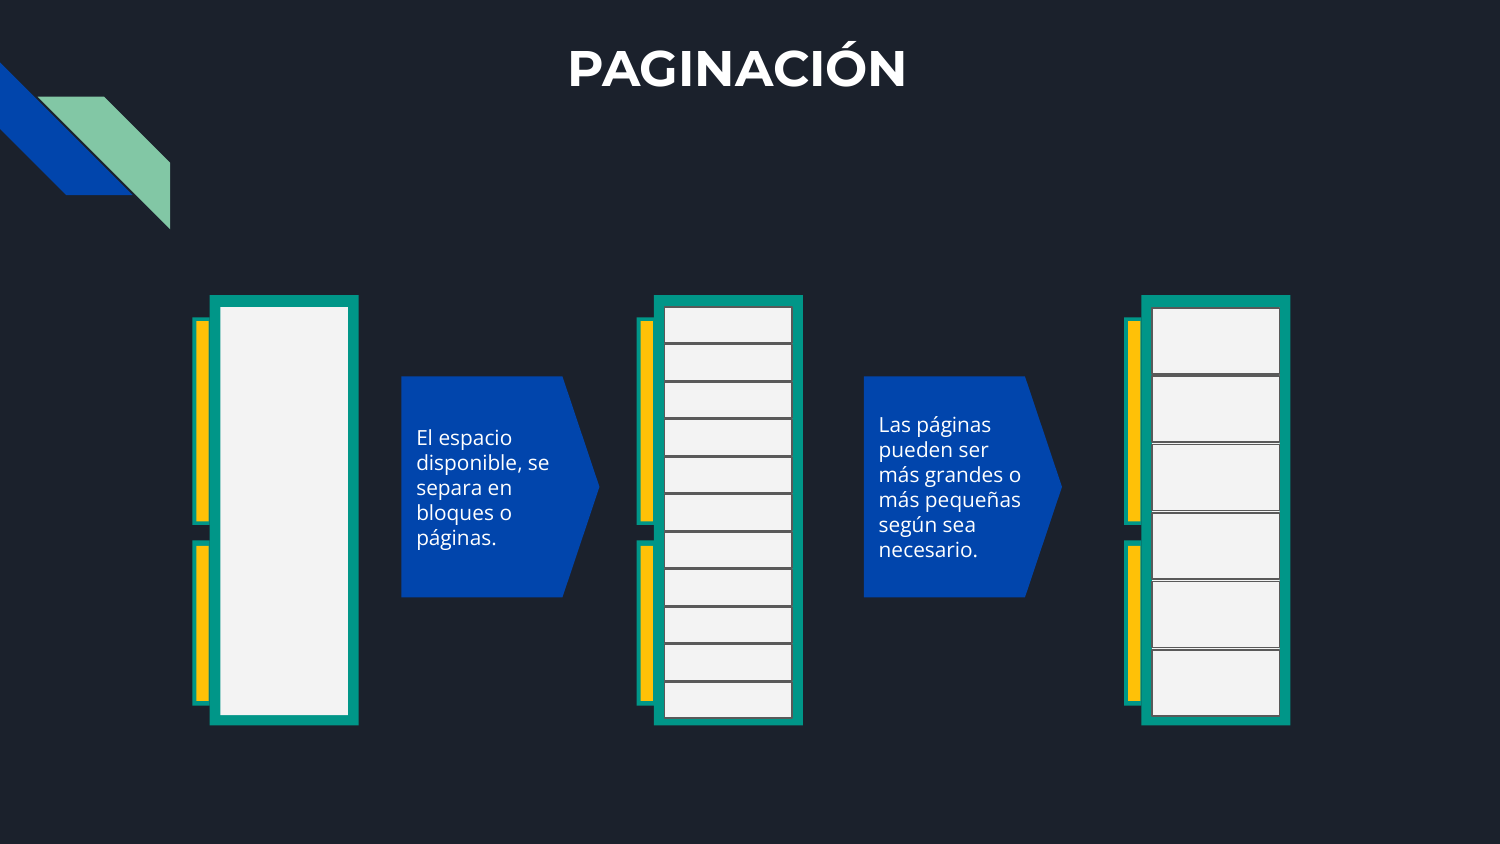

PAGINACIÓN

El espacio disponible, se separa en bloques o páginas.
Las páginas pueden ser más grandes o más pequeñas según sea necesario.